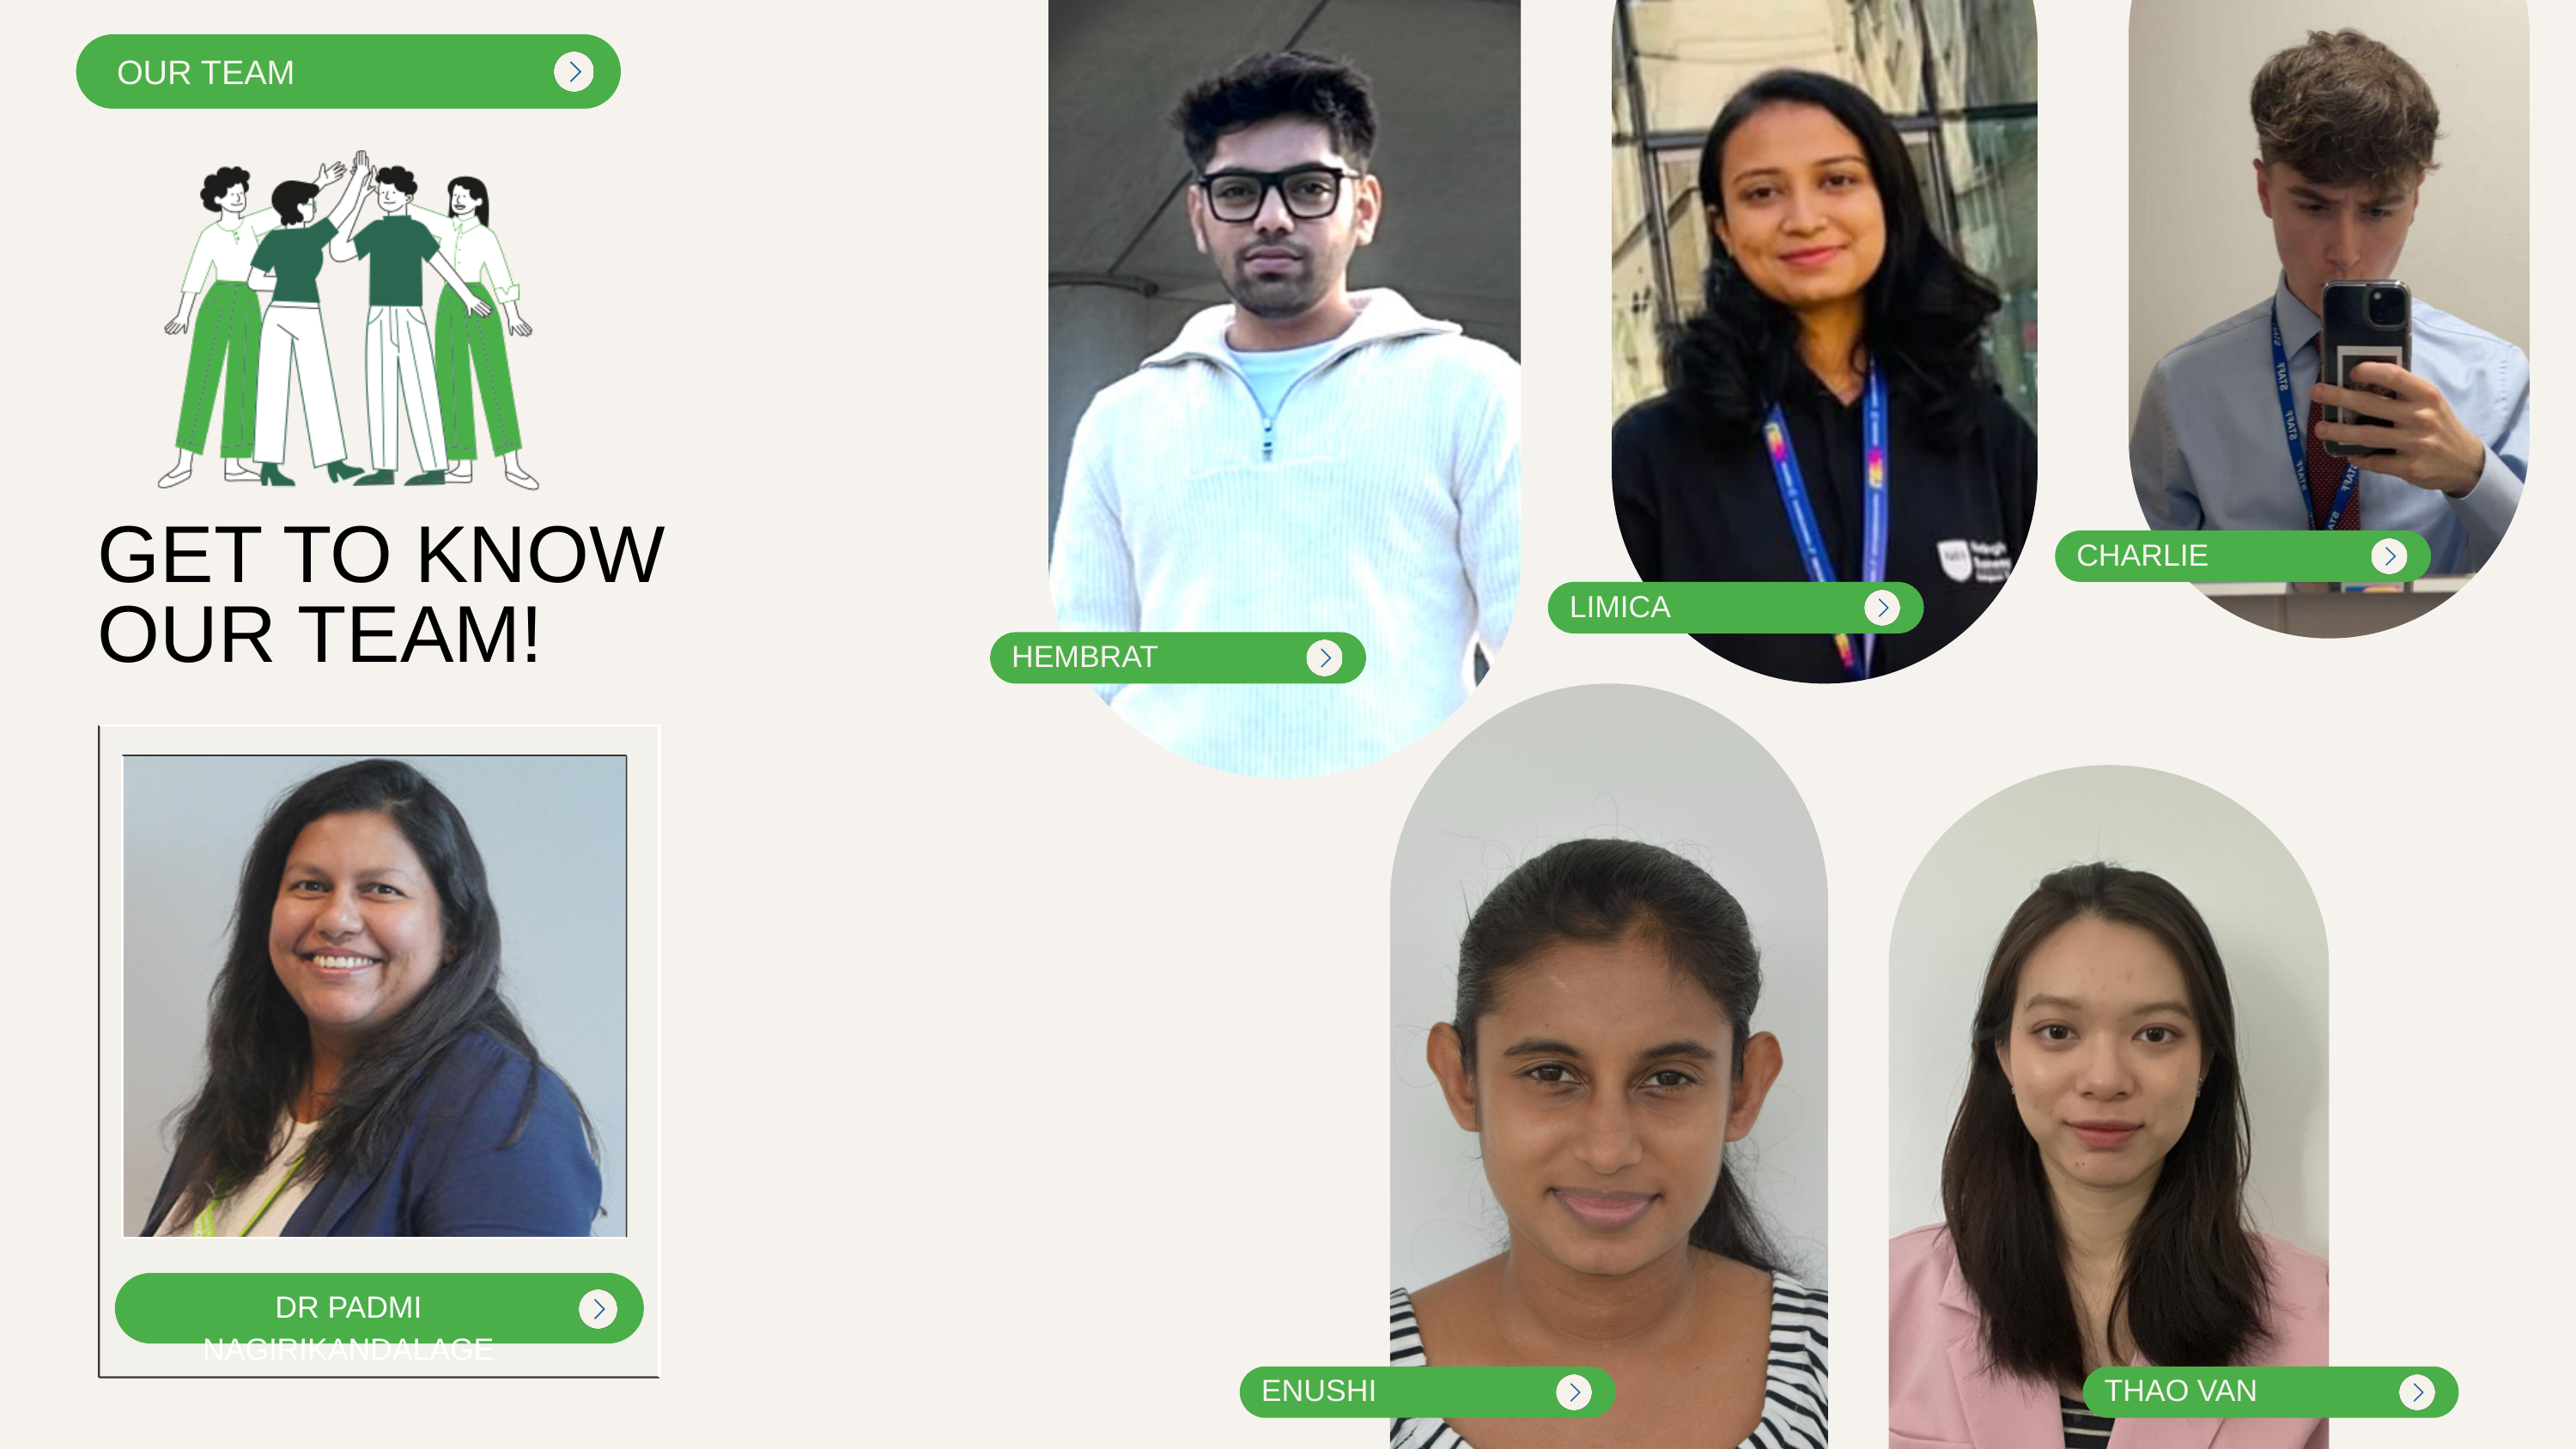

OUR TEAM

GET TO KNOW OUR TEAM!

CHARLIE

LIMICA

HEMBRAT

DR PADMI NAGIRIKANDALAGE

ENUSHI

THAO VAN